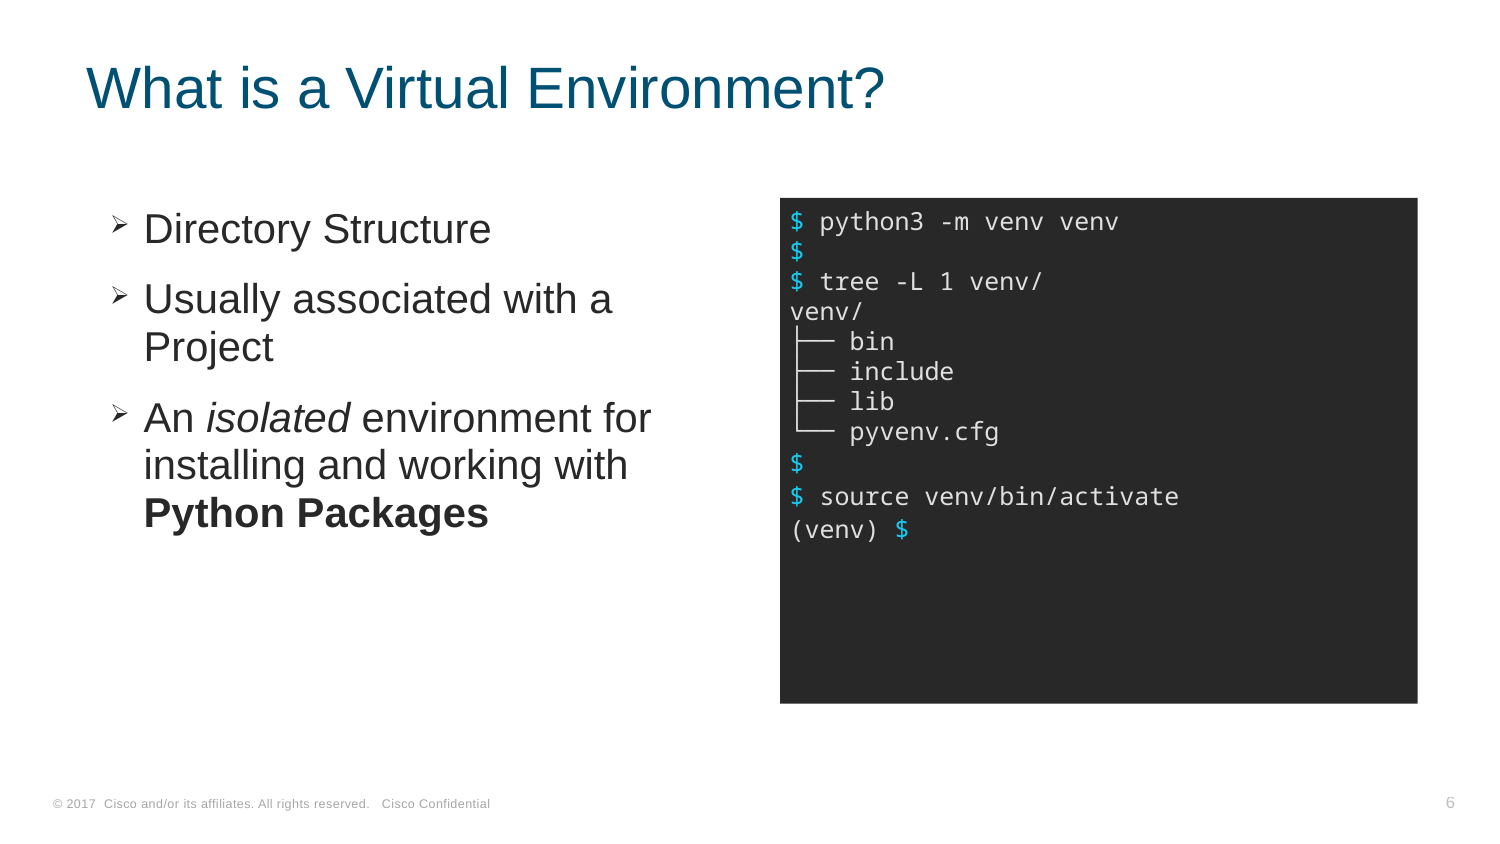

# What is a Virtual Environment?
Directory Structure
Usually associated with a Project
An isolated environment for installing and working with Python Packages

$ python3 -m venv venv
$
$ tree -L 1 venv/
venv/
├── bin
├── include
├── lib
└── pyvenv.cfg
$
$ source venv/bin/activate
(venv) $